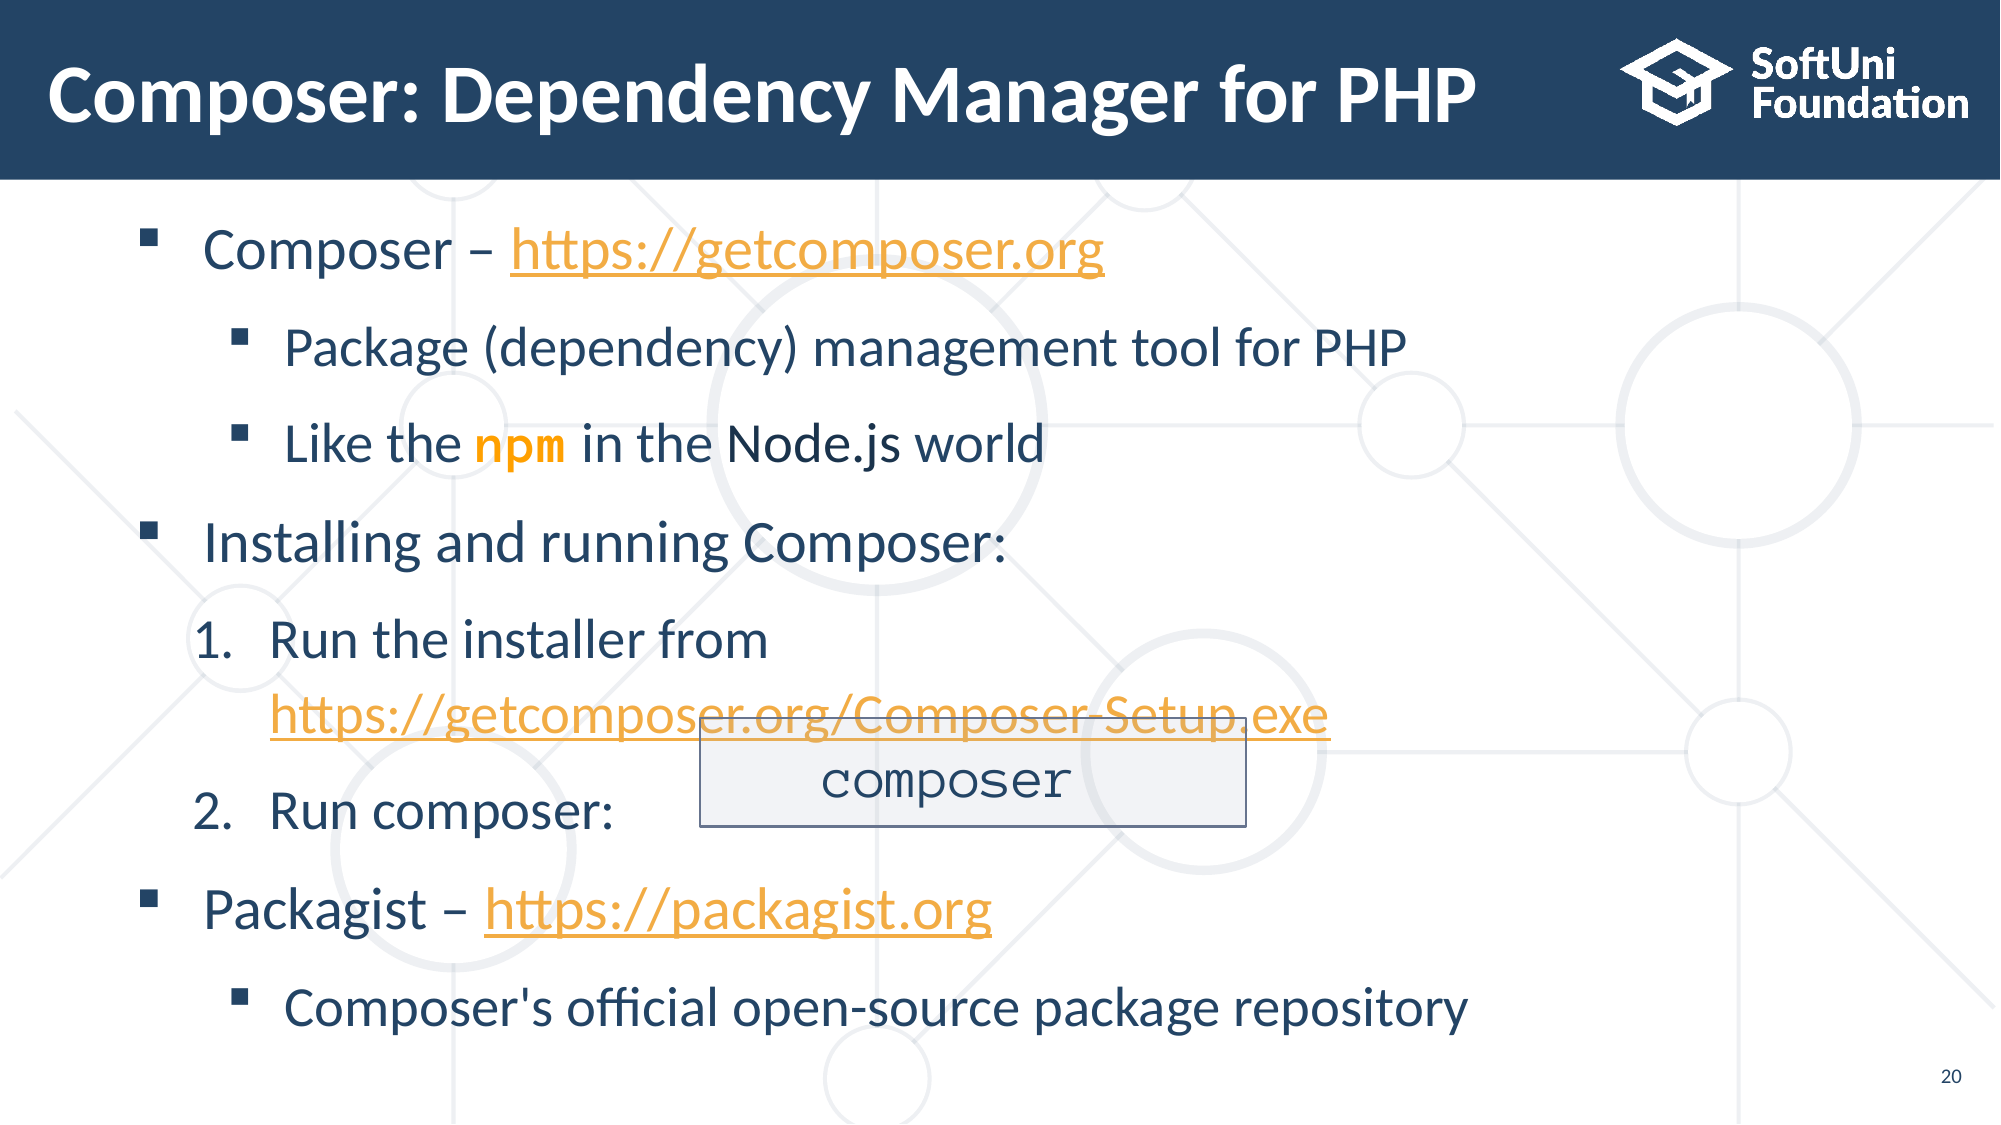

# Composer: Dependency Manager for PHP
Composer – https://getcomposer.org
Package (dependency) management tool for PHP
Like the npm in the Node.js world
Installing and running Composer:
Run the installer from
https://getcomposer.org/Composer-Setup.exe
Run composer:
Packagist – https://packagist.org
Composer's official open-source package repository
composer
20